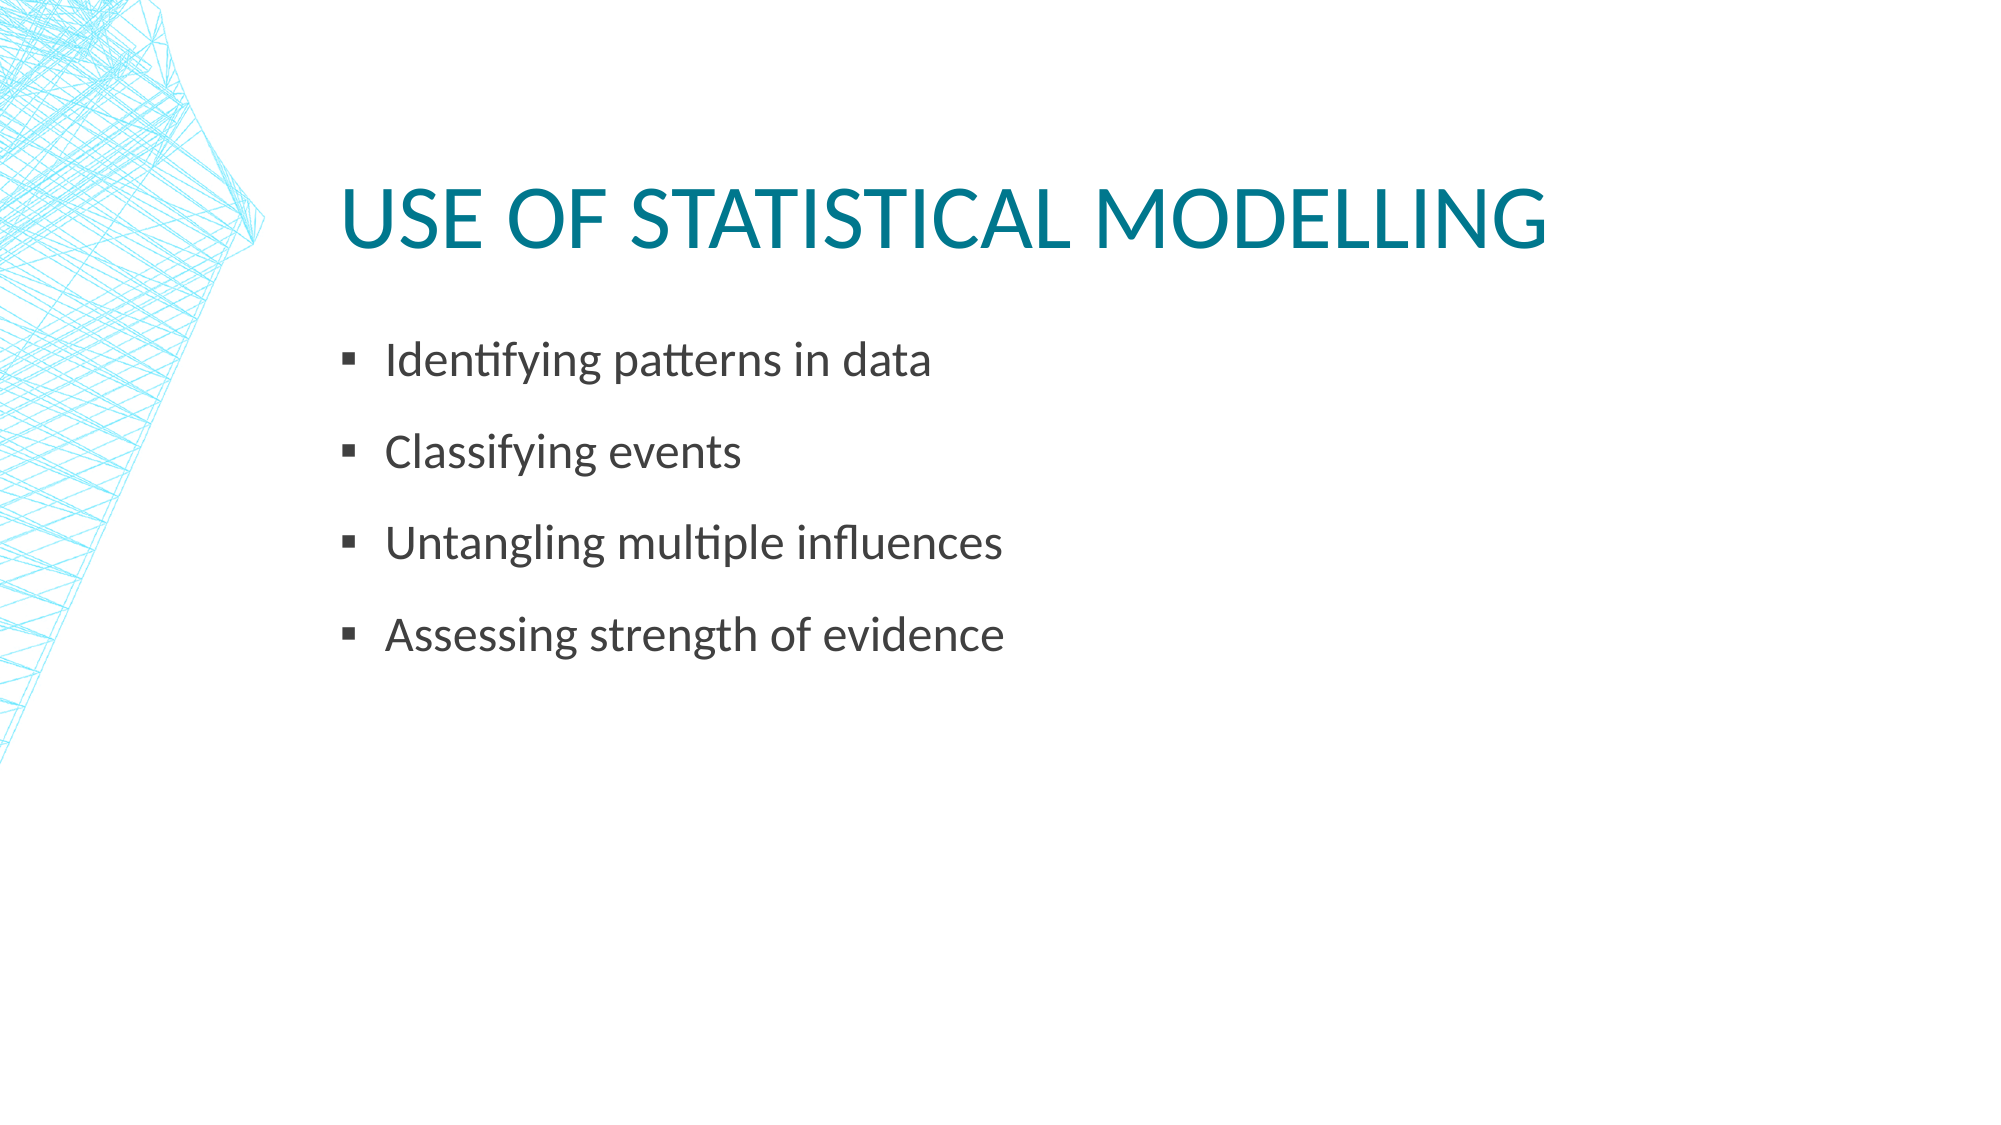

# Use of Statistical Modelling
Identifying patterns in data
Classifying events
Untangling multiple influences
Assessing strength of evidence